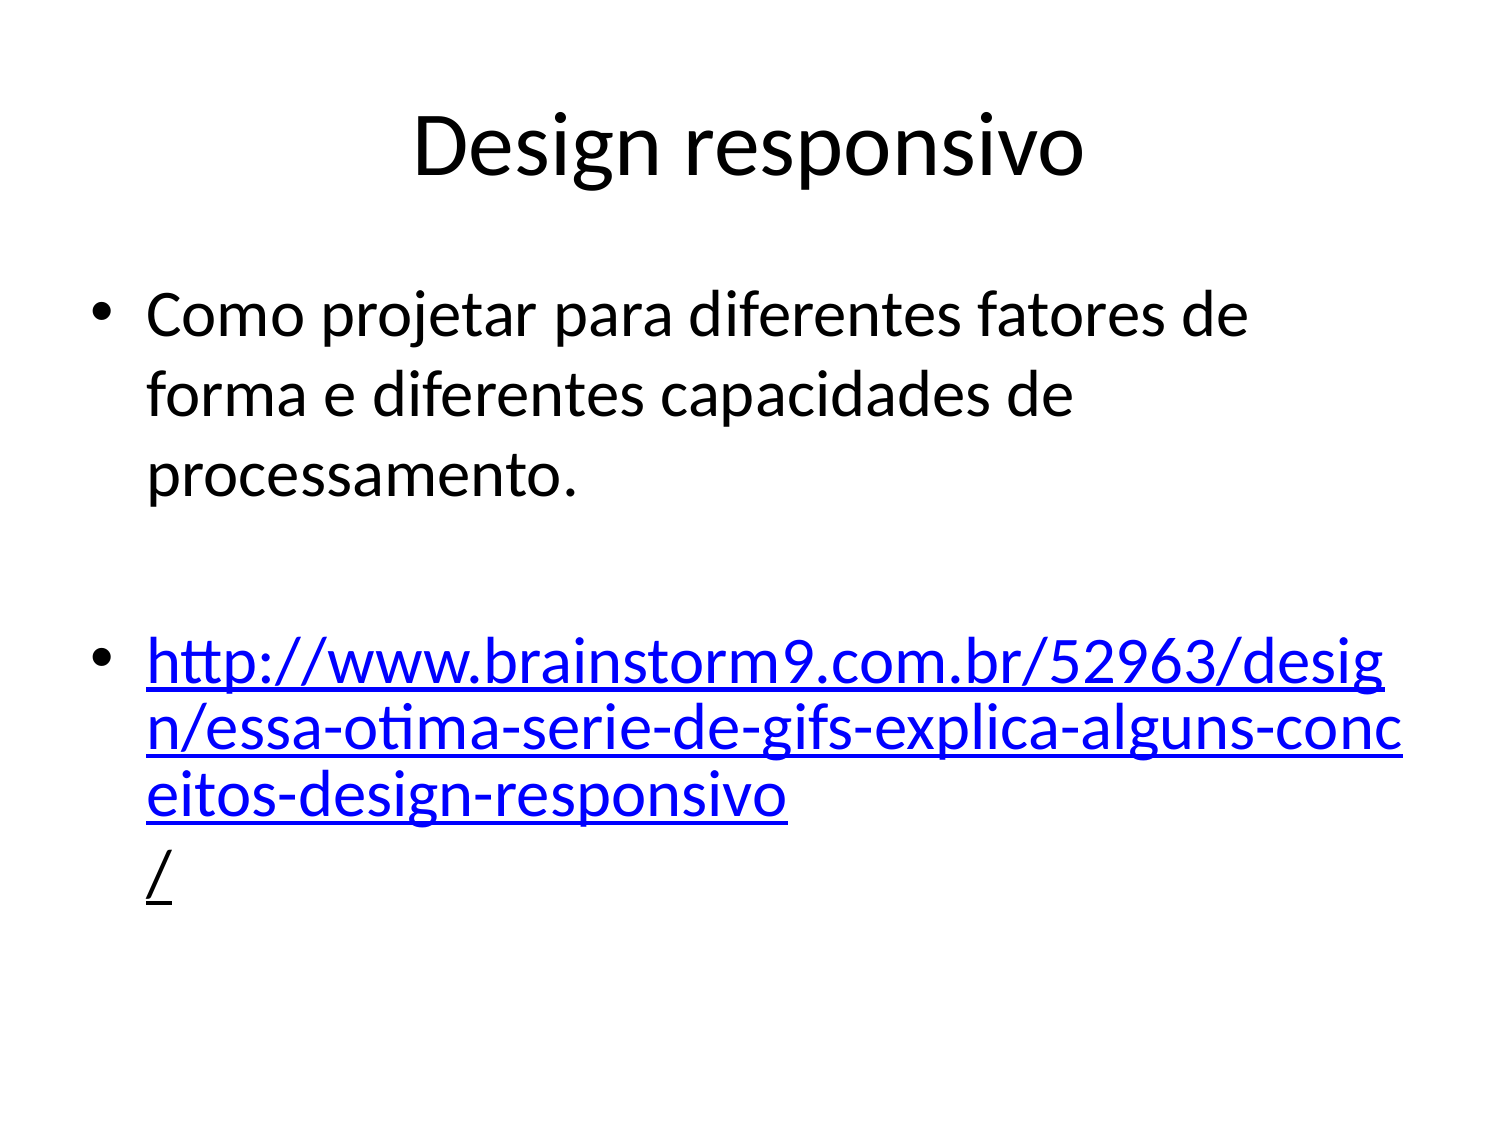

# Design responsivo
Como projetar para diferentes fatores de forma e diferentes capacidades de processamento.

http://www.brainstorm9.com.br/52963/design/essa-otima-serie-de-gifs-explica-alguns-conceitos-design-responsivo/